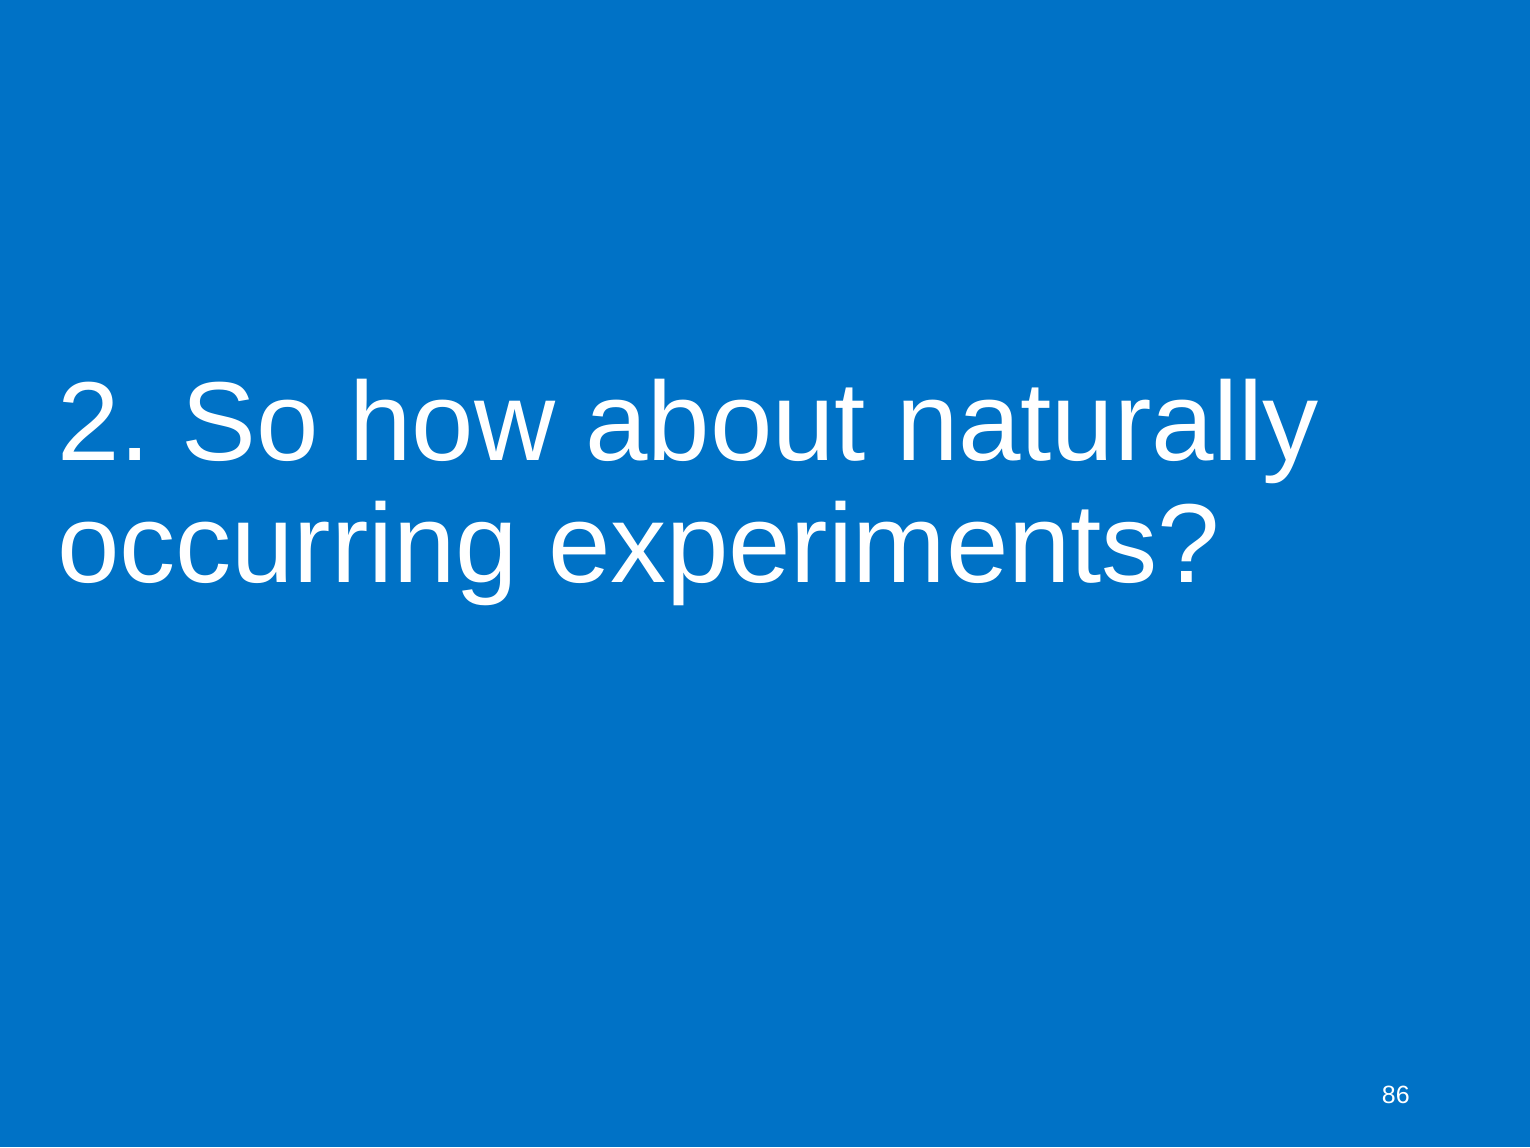

86
# 2. So how about naturally occurring experiments?